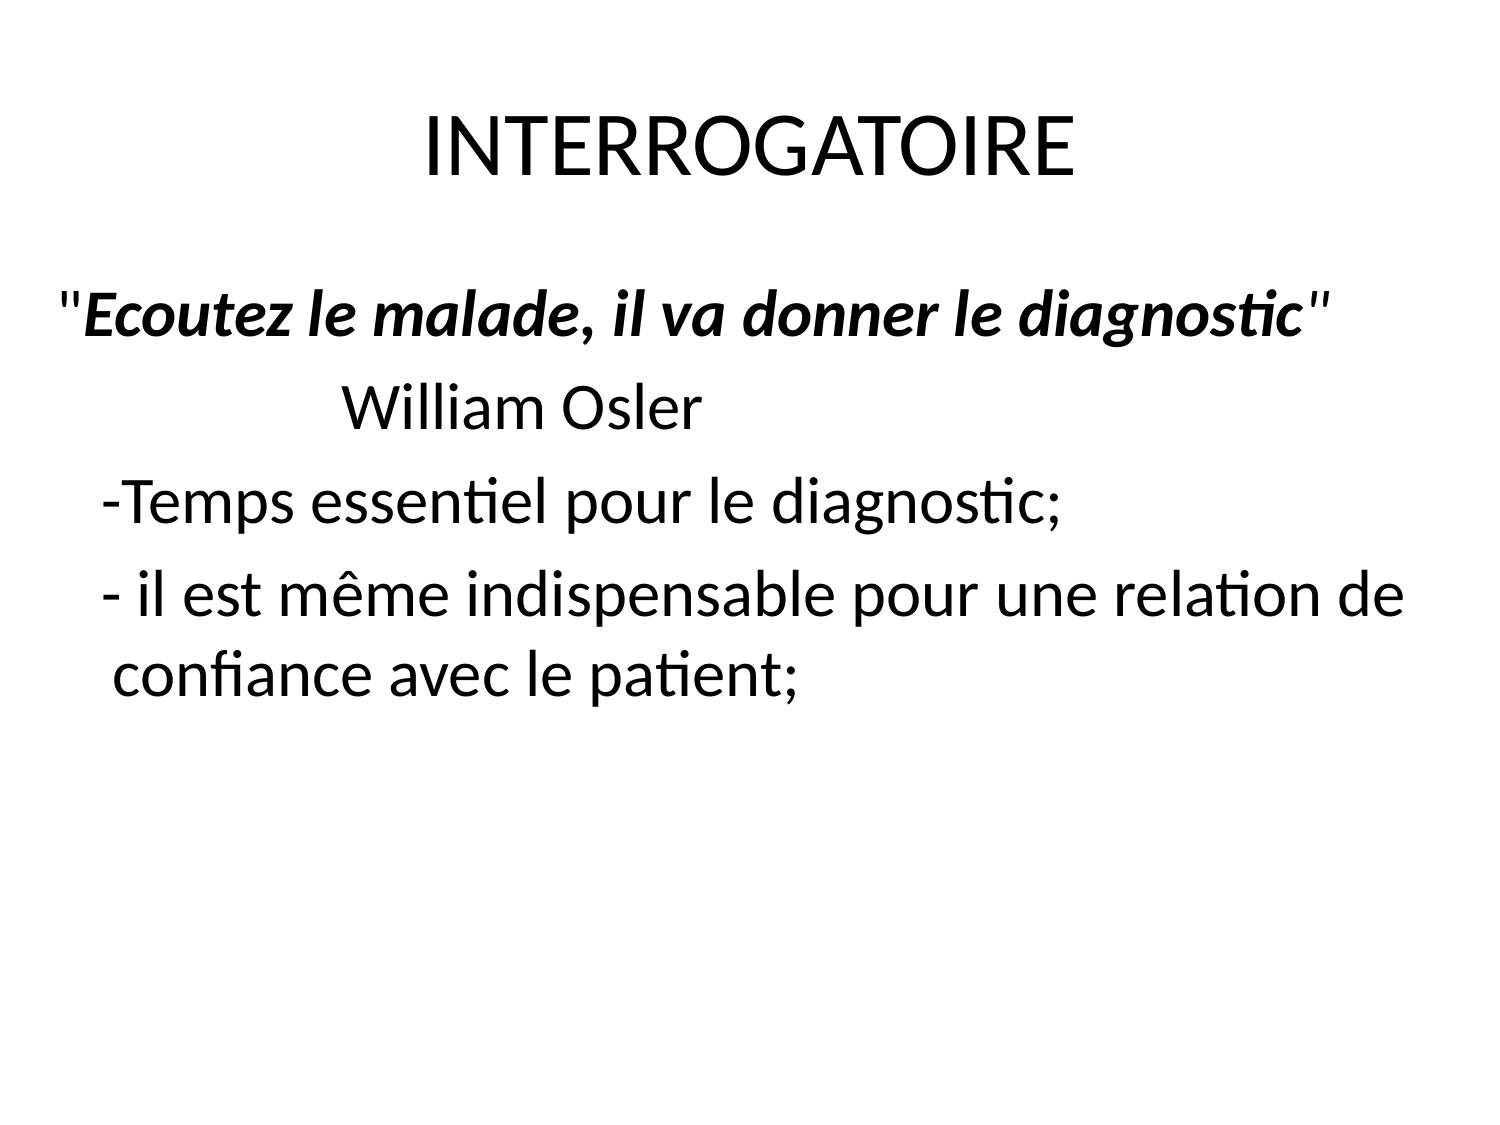

# INTERROGATOIRE
"Ecoutez le malade, il va donner le diagnostic"
                   William Osler
   -Temps essentiel pour le diagnostic;
   - il est même indispensable pour une relation de confiance avec le patient;